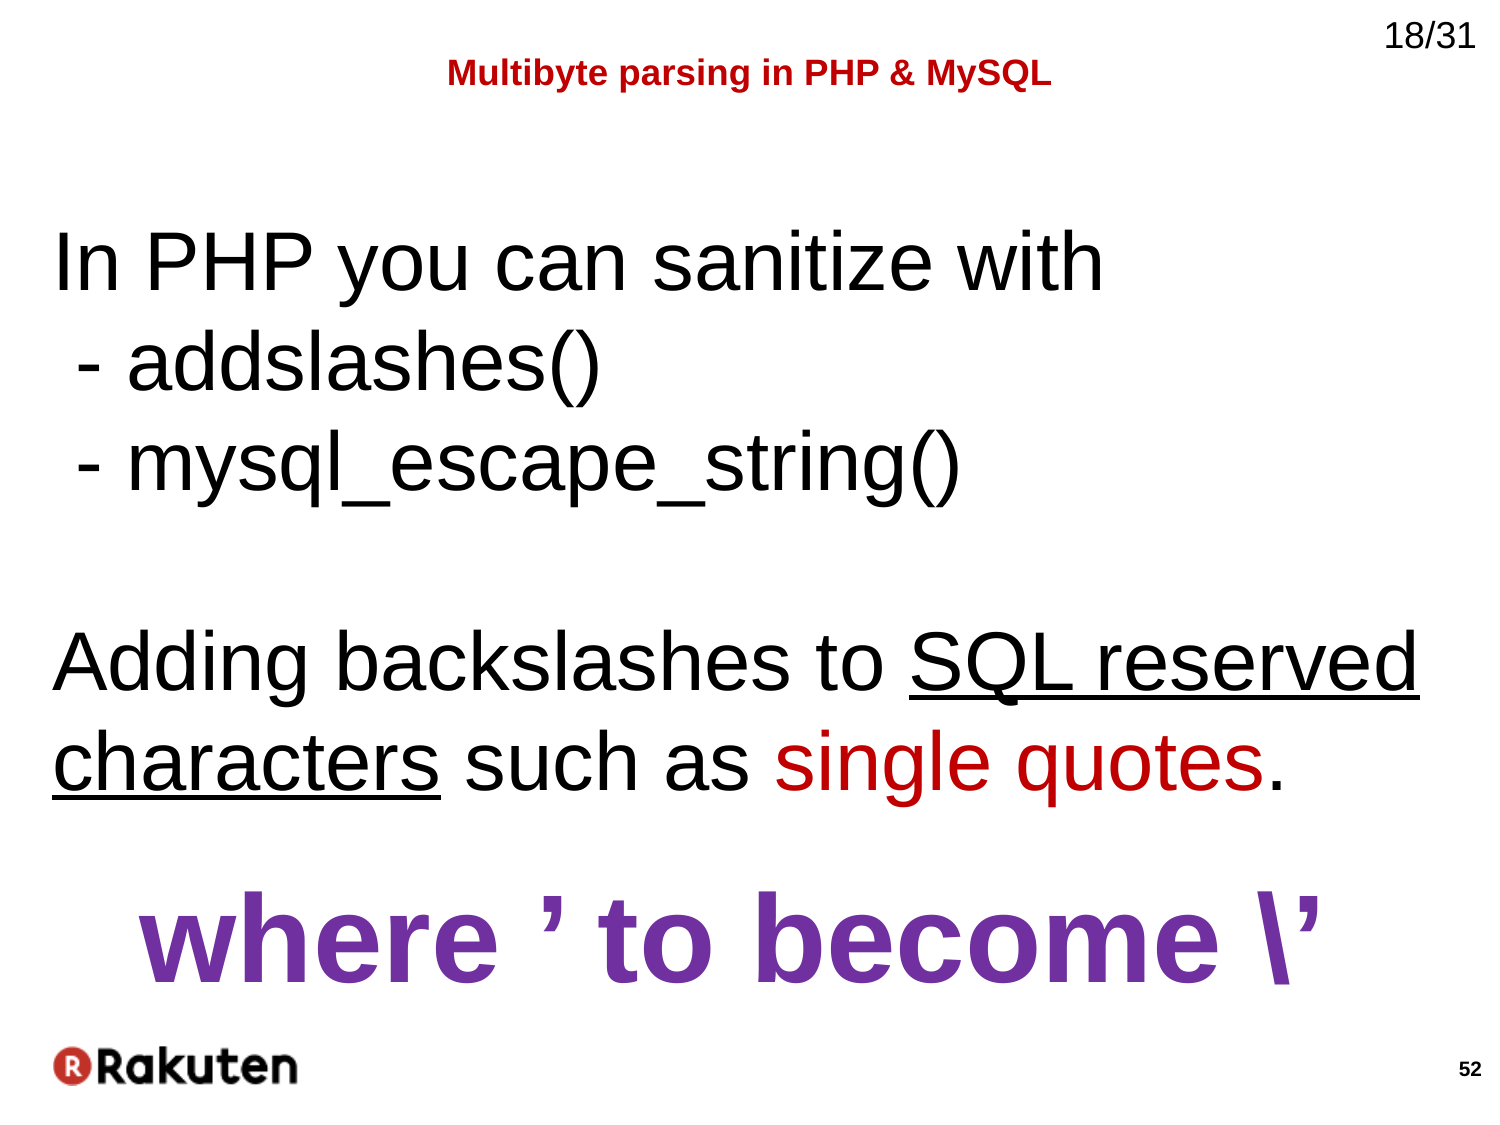

18/31
# Multibyte parsing in PHP & MySQL

In PHP you can sanitize with
 - addslashes()
 - mysql_escape_string()

Adding backslashes to SQL reserved characters such as single quotes.
where ’ to become \’